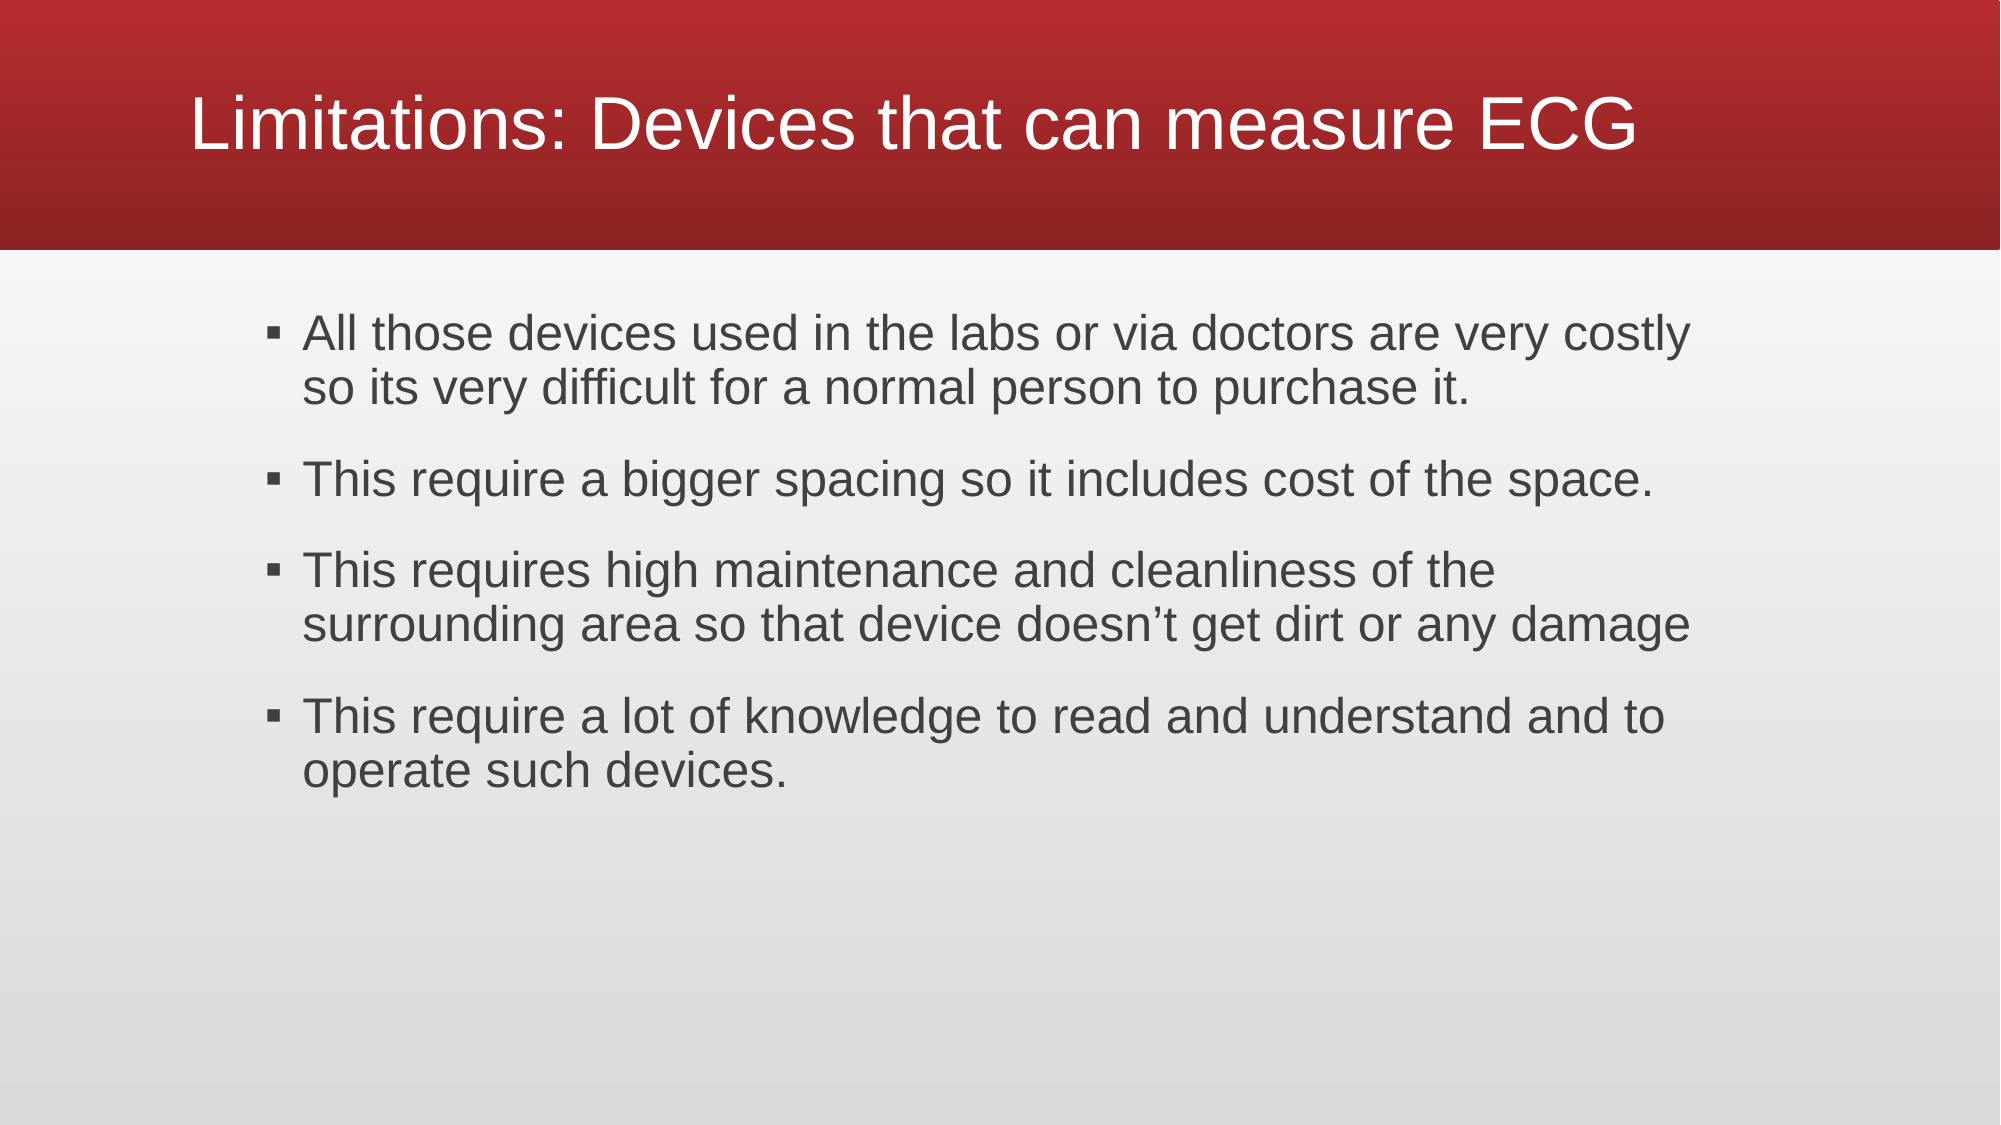

# Limitations: Devices that can measure ECG
All those devices used in the labs or via doctors are very costly so its very difficult for a normal person to purchase it.
This require a bigger spacing so it includes cost of the space.
This requires high maintenance and cleanliness of the surrounding area so that device doesn’t get dirt or any damage
This require a lot of knowledge to read and understand and to operate such devices.